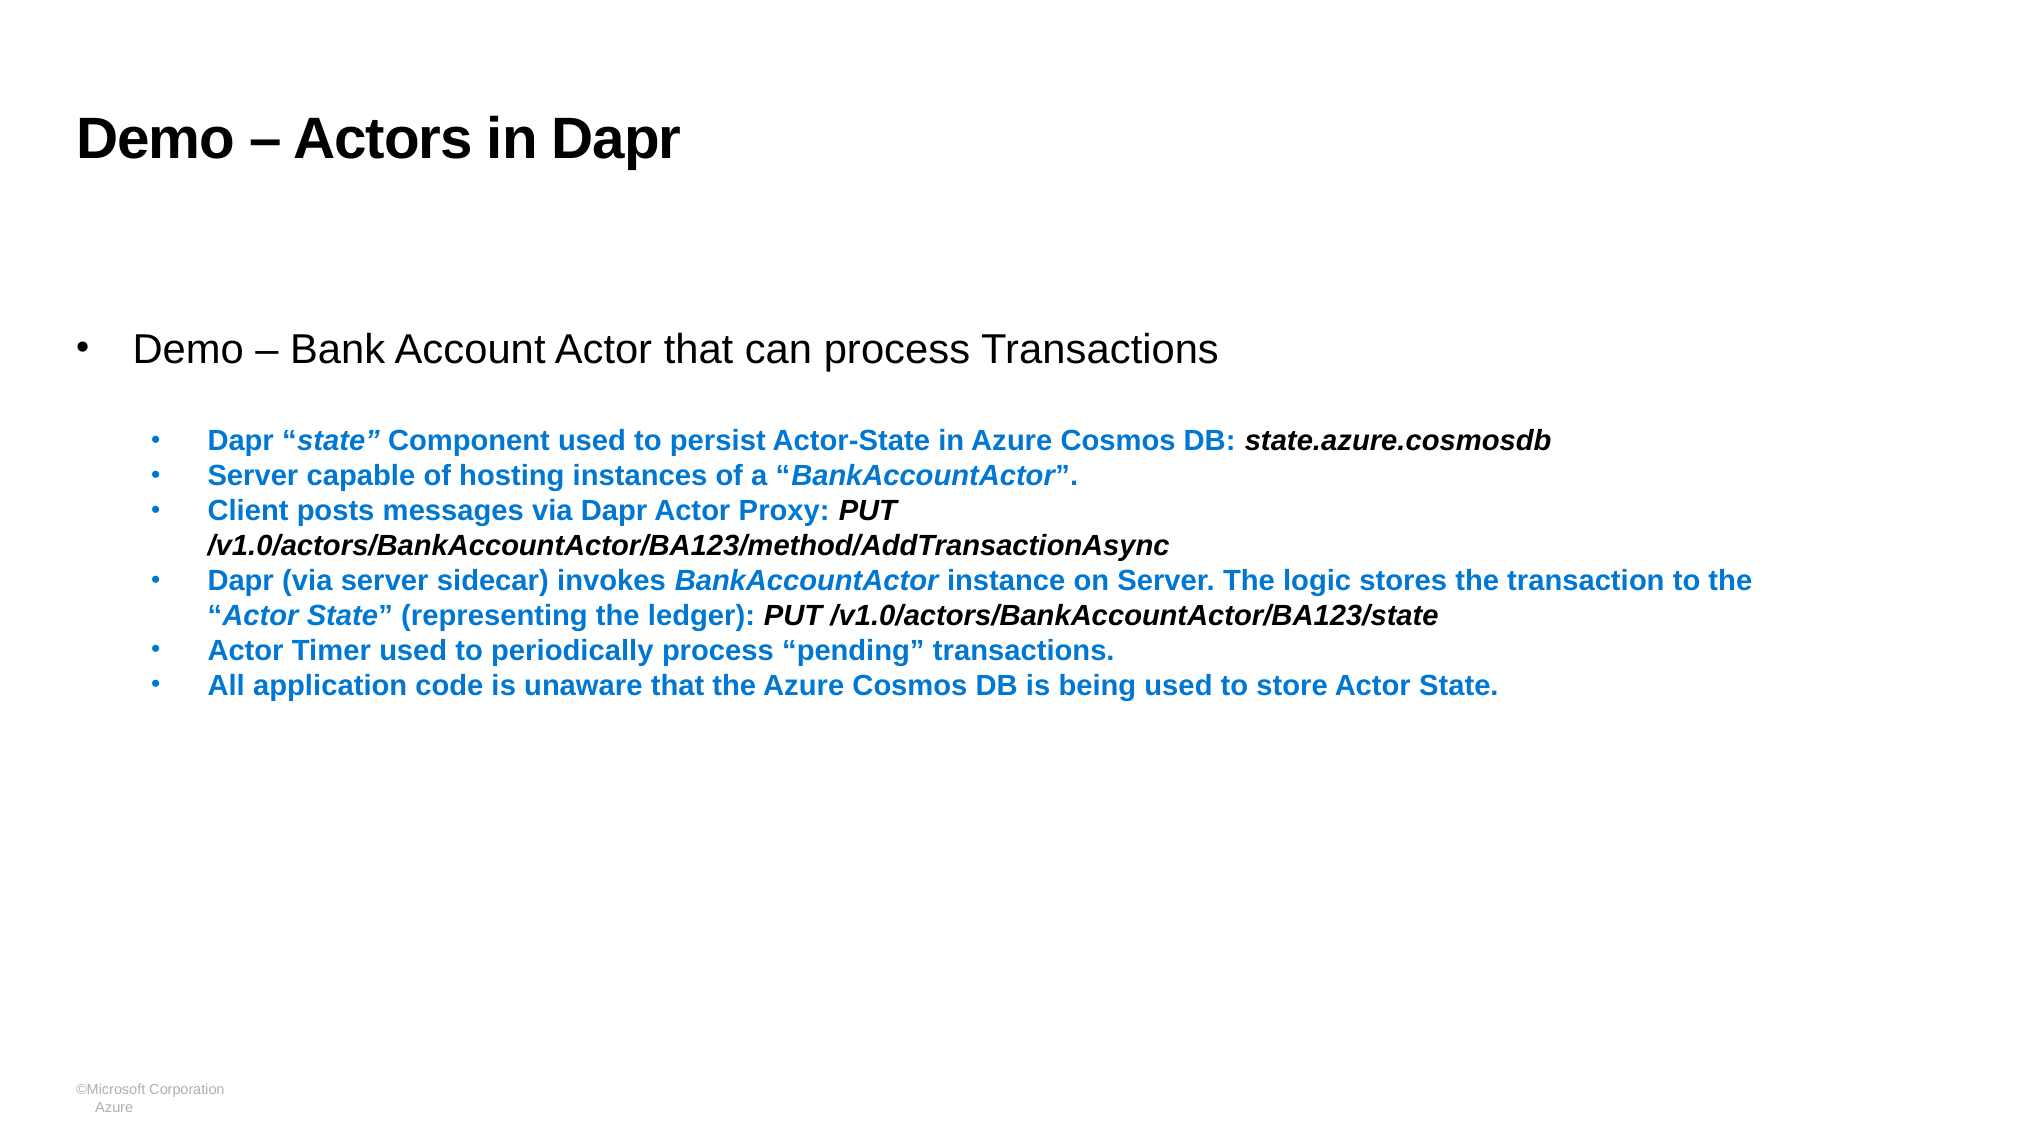

# Demo – Actors in Dapr
Demo – Bank Account Actor that can process Transactions

Dapr “state” Component used to persist Actor-State in Azure Cosmos DB: state.azure.cosmosdb
Server capable of hosting instances of a “BankAccountActor”.
Client posts messages via Dapr Actor Proxy: PUT /v1.0/actors/BankAccountActor/BA123/method/AddTransactionAsync
Dapr (via server sidecar) invokes BankAccountActor instance on Server. The logic stores the transaction to the “Actor State” (representing the ledger): PUT /v1.0/actors/BankAccountActor/BA123/state
Actor Timer used to periodically process “pending” transactions.
All application code is unaware that the Azure Cosmos DB is being used to store Actor State.